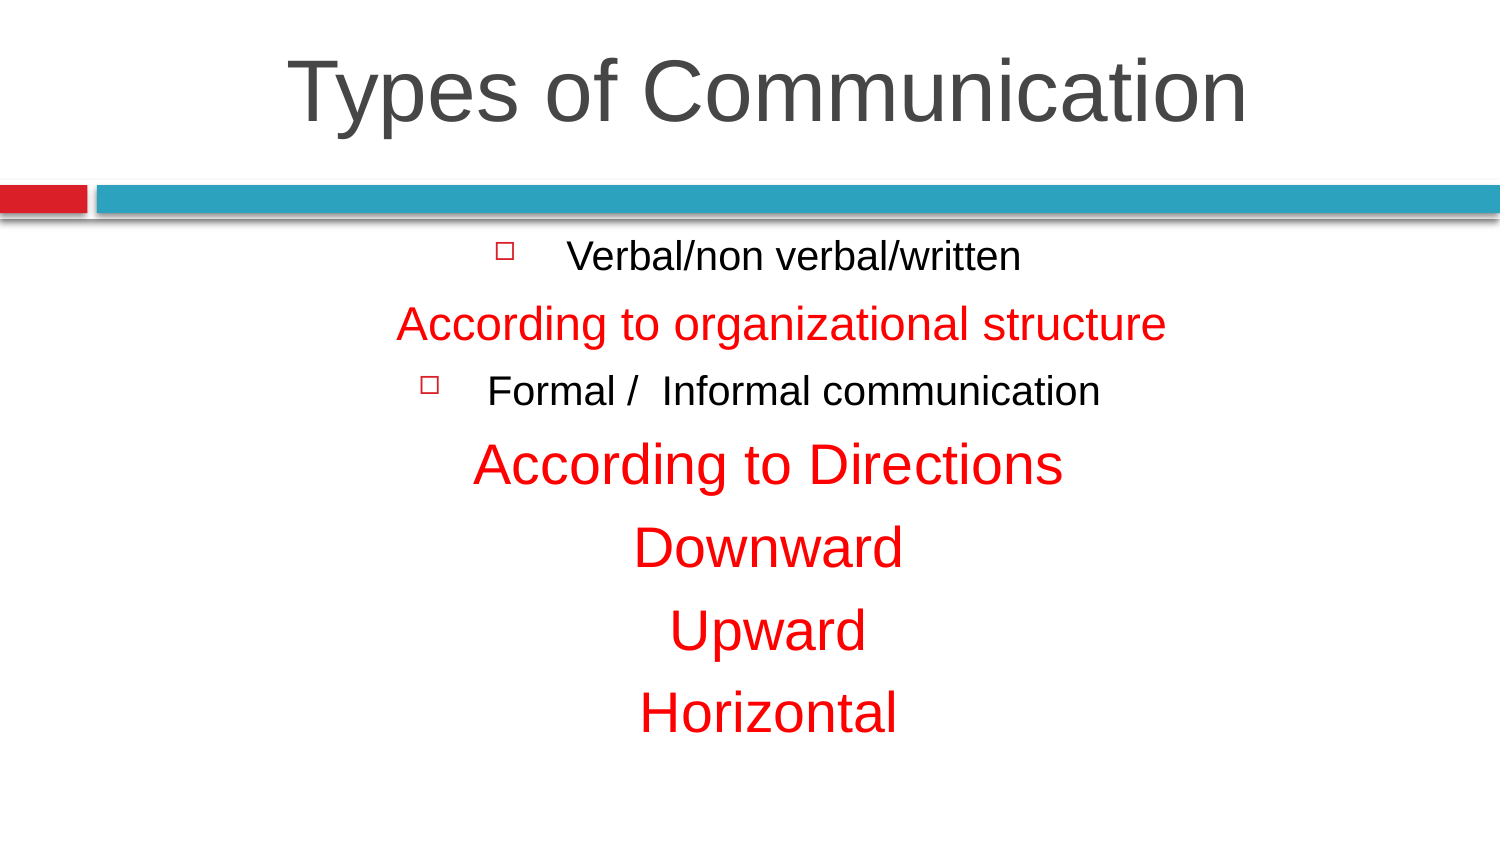

# Types of Communication
Verbal/non verbal/written
  According to organizational structure
Formal /  Informal communication
According to Directions
Downward
Upward
Horizontal